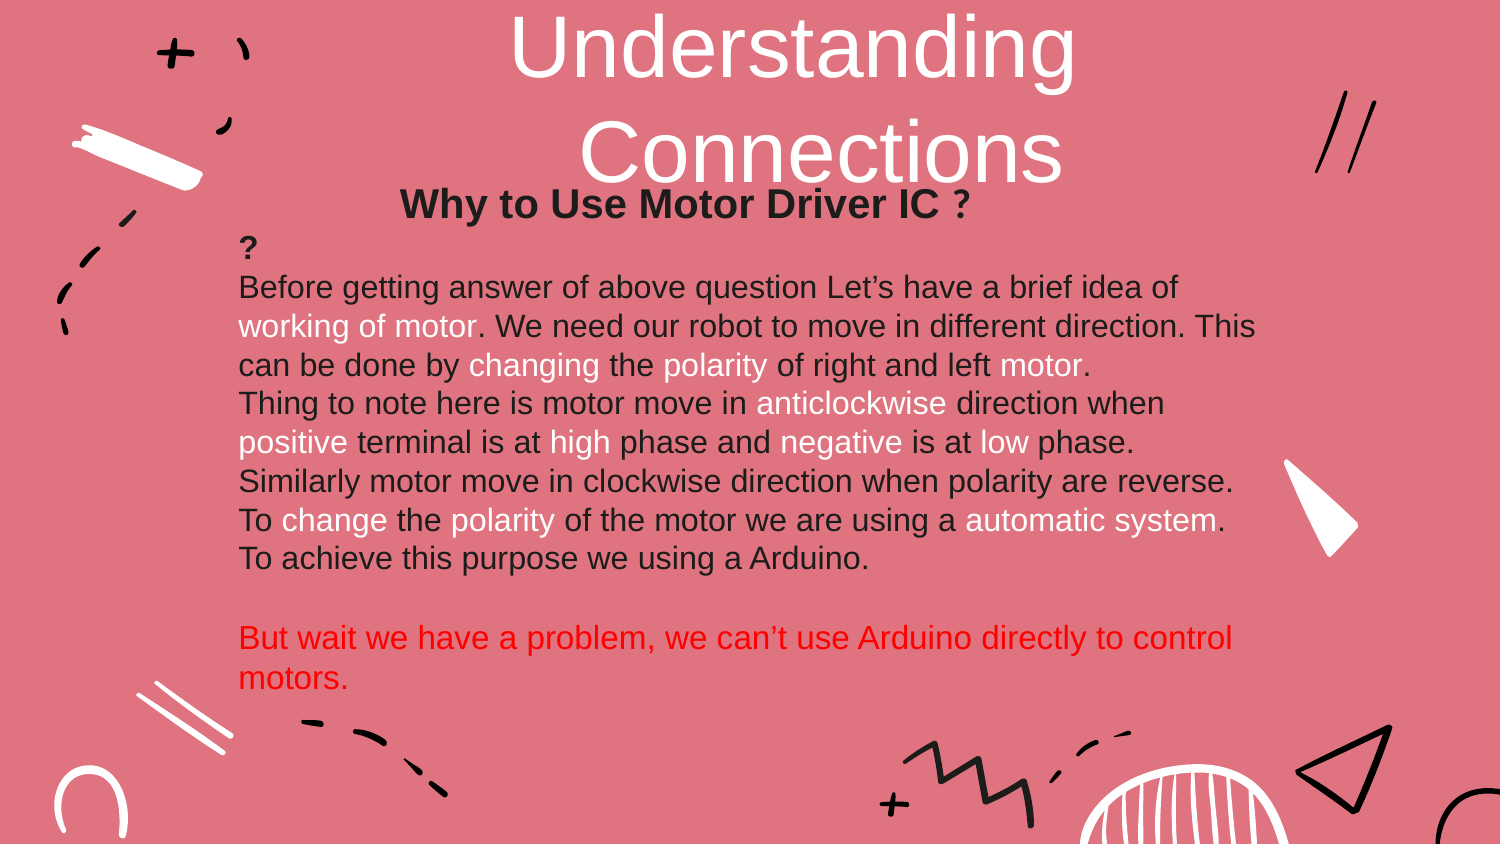

Understanding Connections
# Why to Use Motor Driver IC ? ? Before getting answer of above question Let’s have a brief idea of working of motor. We need our robot to move in different direction. This can be done by changing the polarity of right and left motor. Thing to note here is motor move in anticlockwise direction when positive terminal is at high phase and negative is at low phase. Similarly motor move in clockwise direction when polarity are reverse. To change the polarity of the motor we are using a automatic system. To achieve this purpose we using a Arduino. But wait we have a problem, we can’t use Arduino directly to control motors.